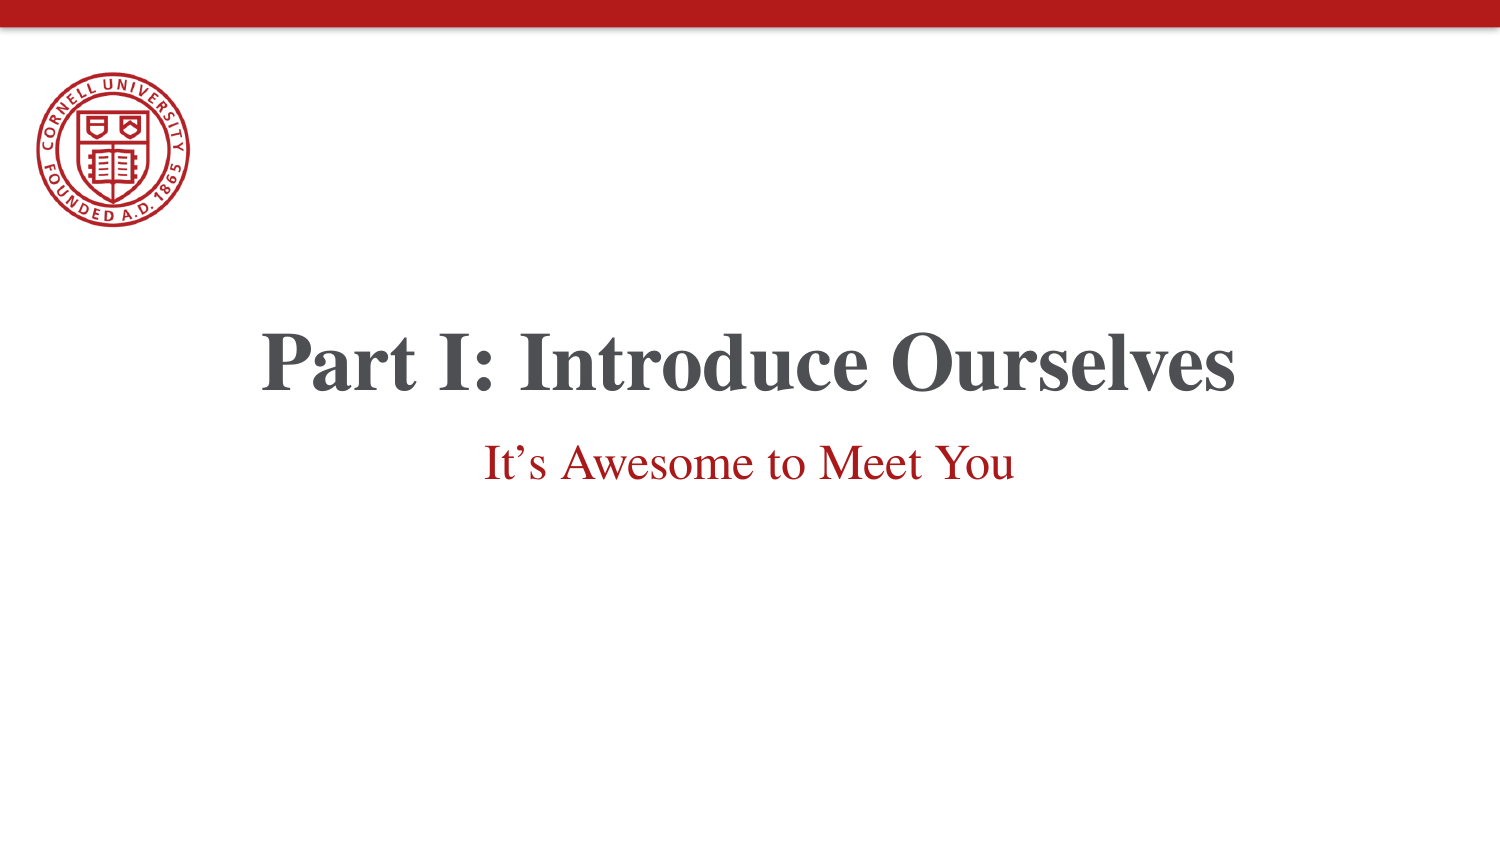

Part I: Introduce Ourselves
# It’s Awesome to Meet You